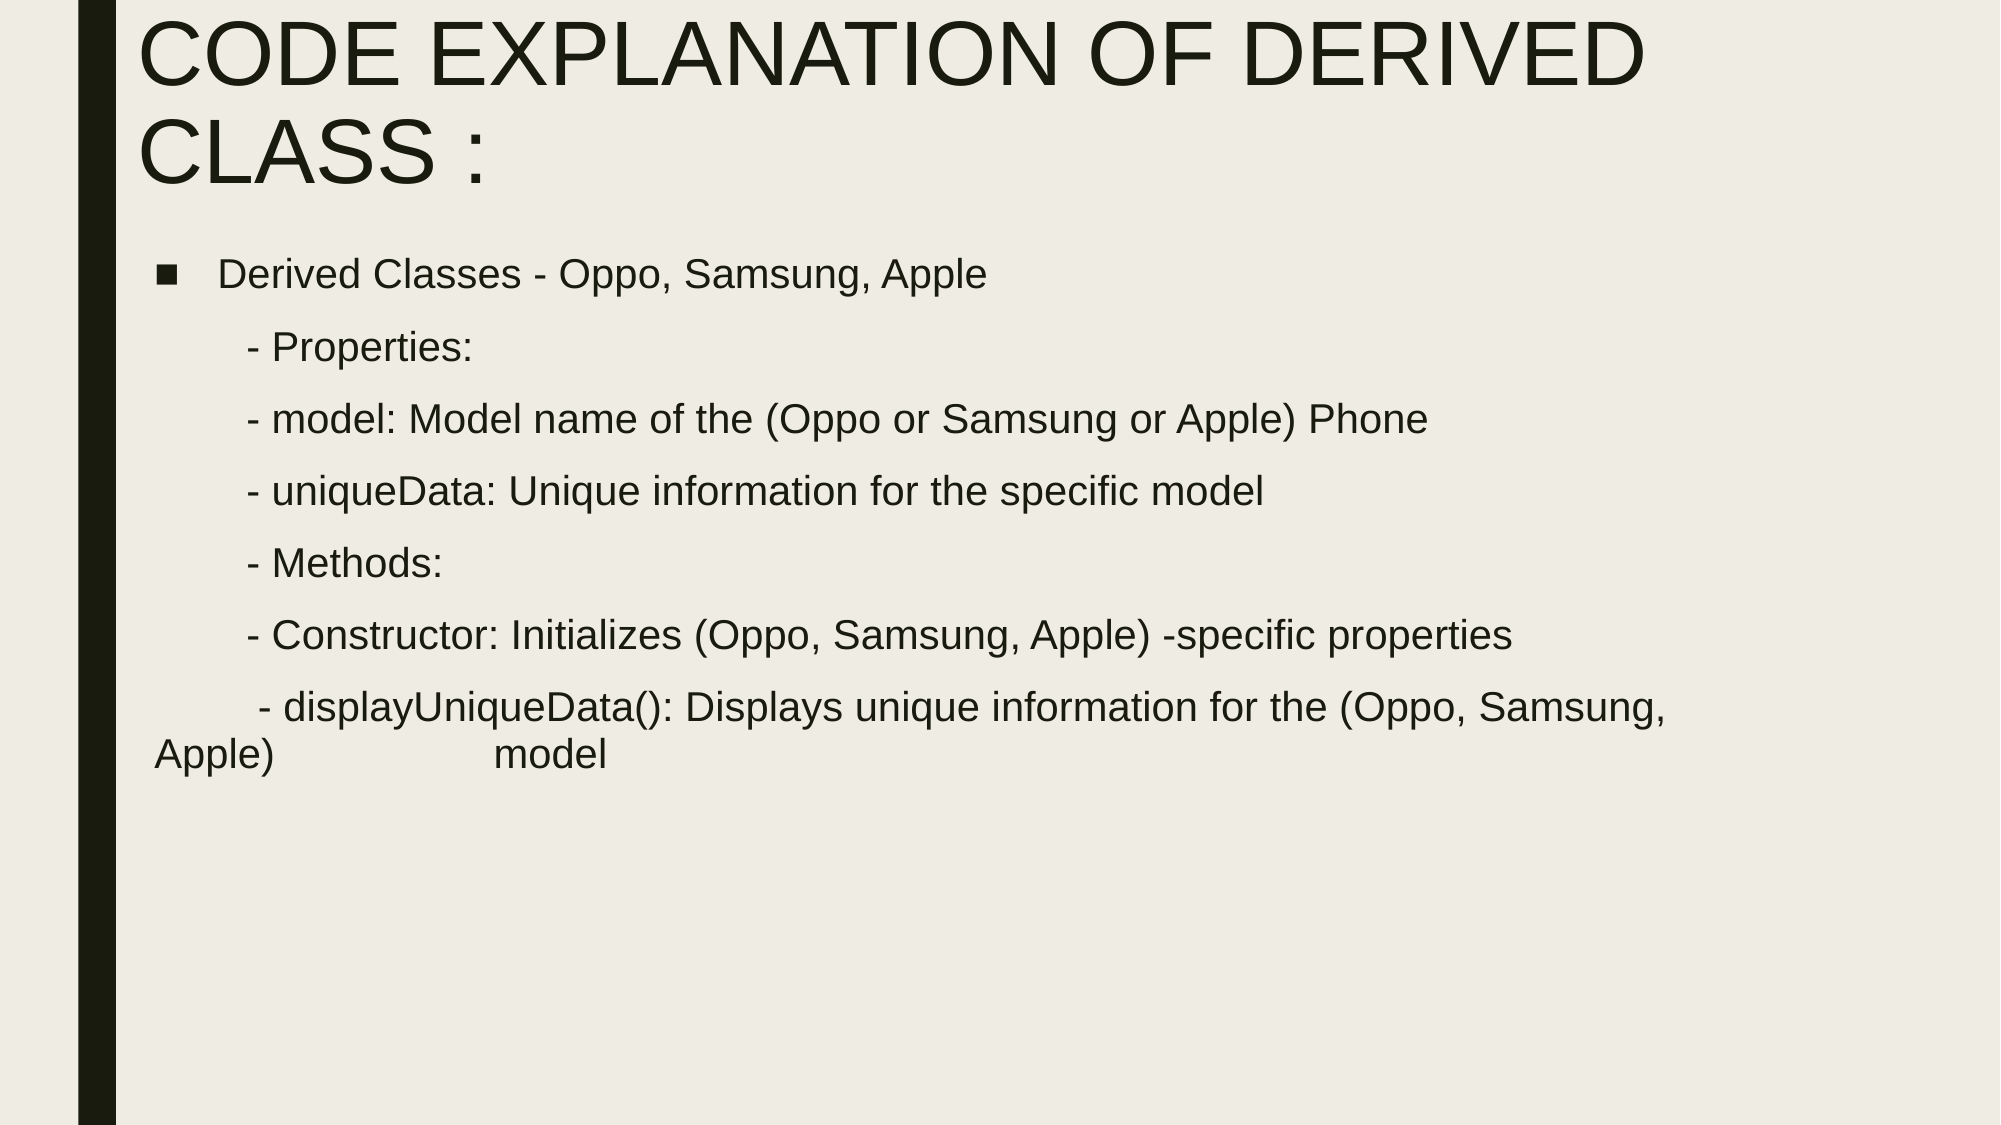

# CODE EXPLANATION OF DERIVED CLASS :
Derived Classes - Oppo, Samsung, Apple
        - Properties:
        - model: Model name of the (Oppo or Samsung or Apple) Phone
        - uniqueData: Unique information for the specific model
        - Methods:
        - Constructor: Initializes (Oppo, Samsung, Apple) -specific properties
         - displayUniqueData(): Displays unique information for the (Oppo, Samsung, Apple)                   model